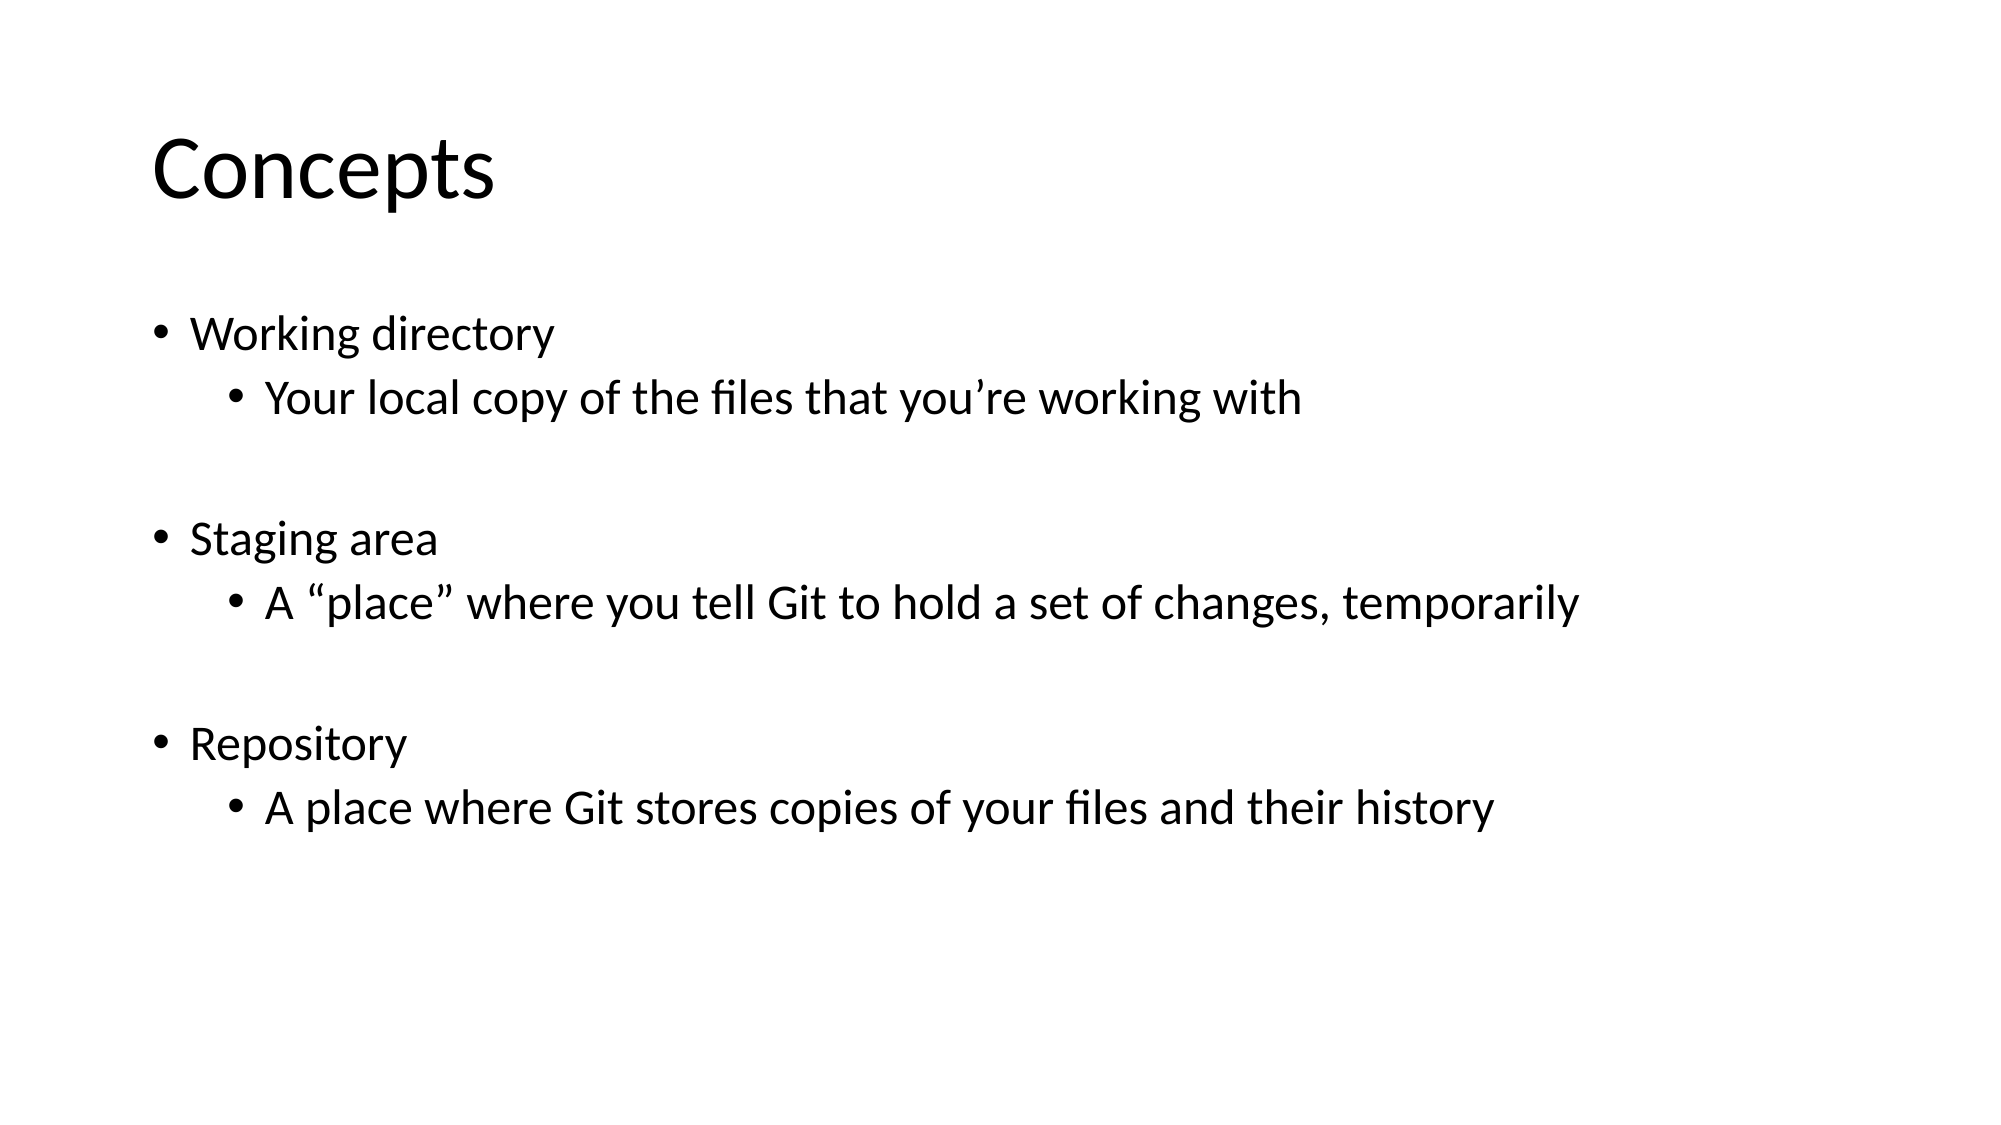

# Concepts
Working directory
Your local copy of the files that you’re working with

Staging area
A “place” where you tell Git to hold a set of changes, temporarily

Repository
A place where Git stores copies of your files and their history